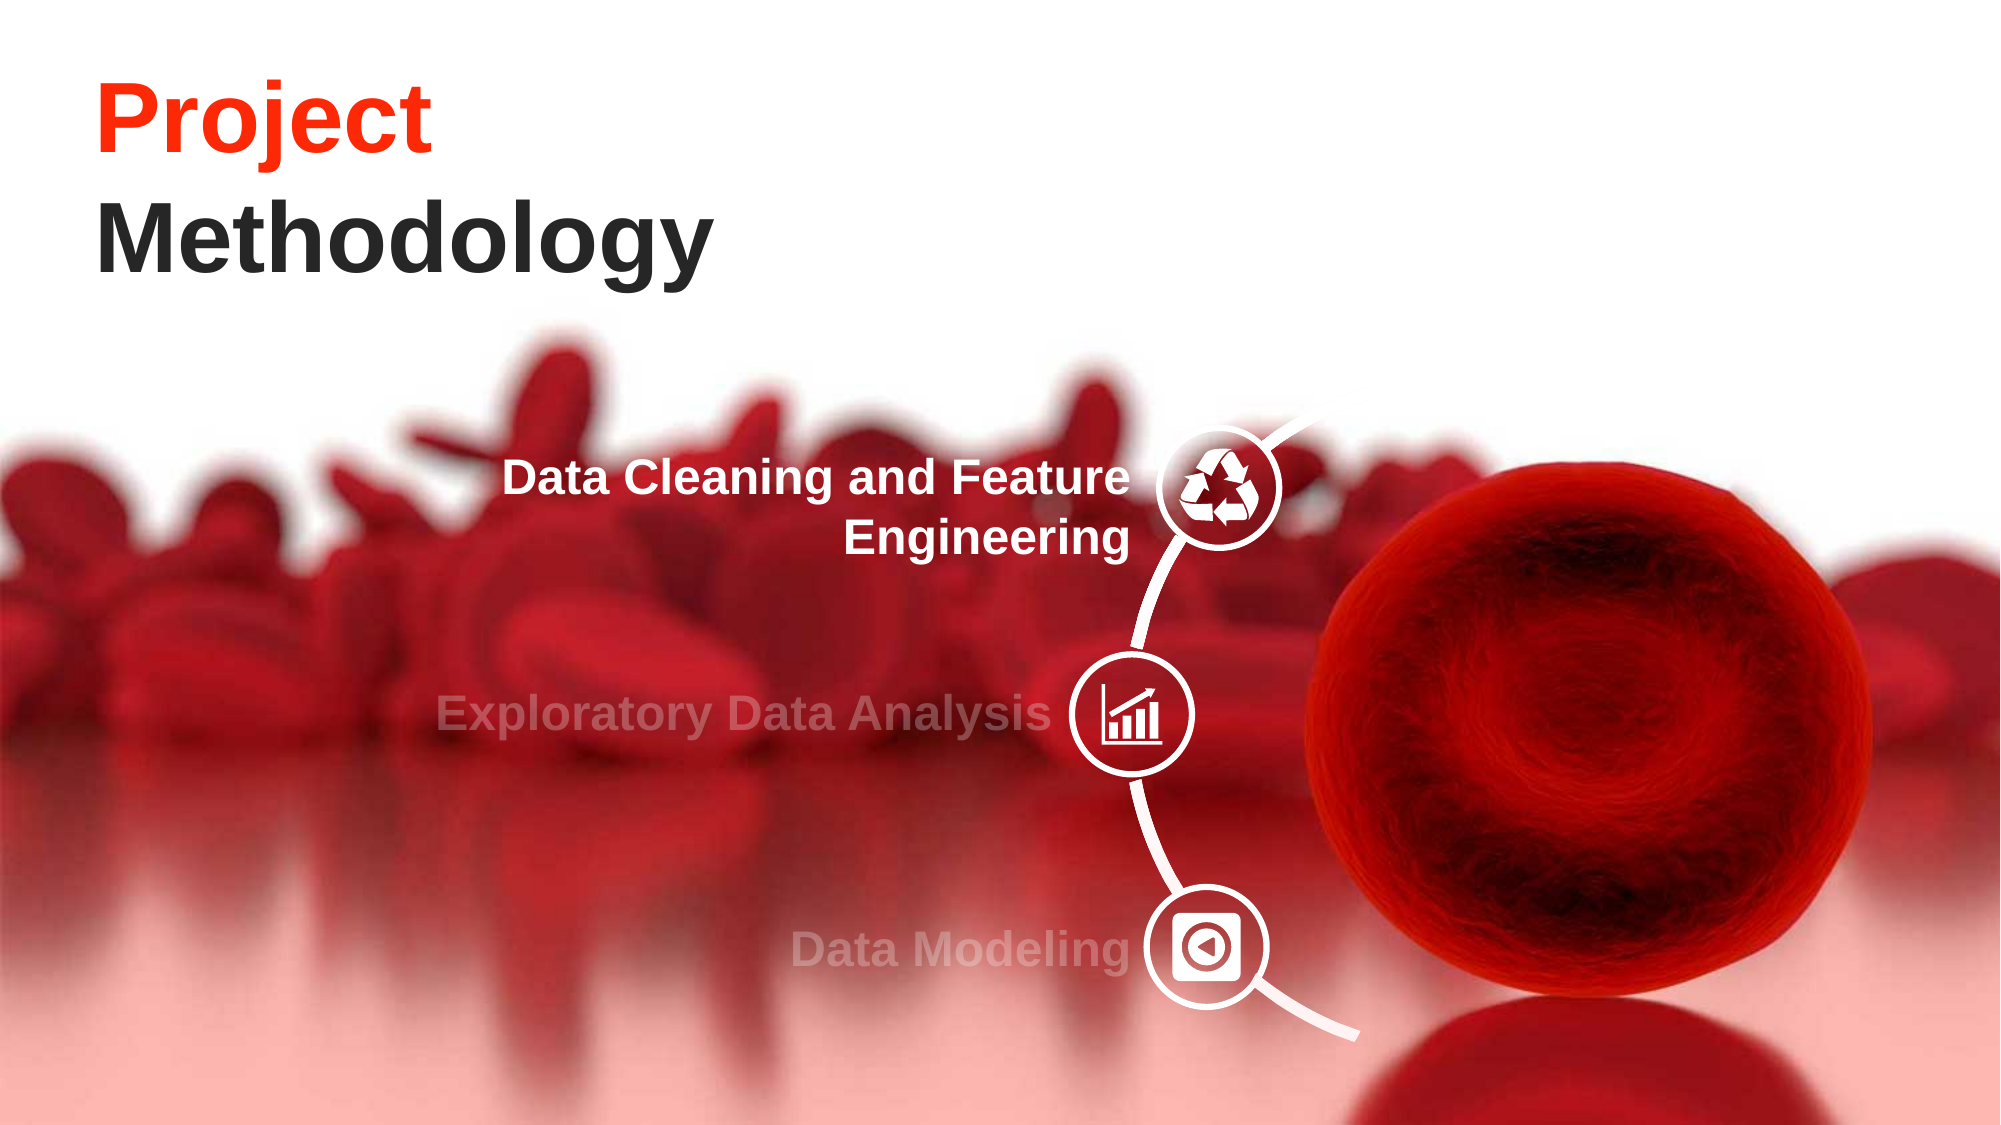

Project Methodology

Data Cleaning and Feature Engineering

Exploratory Data Analysis

Data Modeling